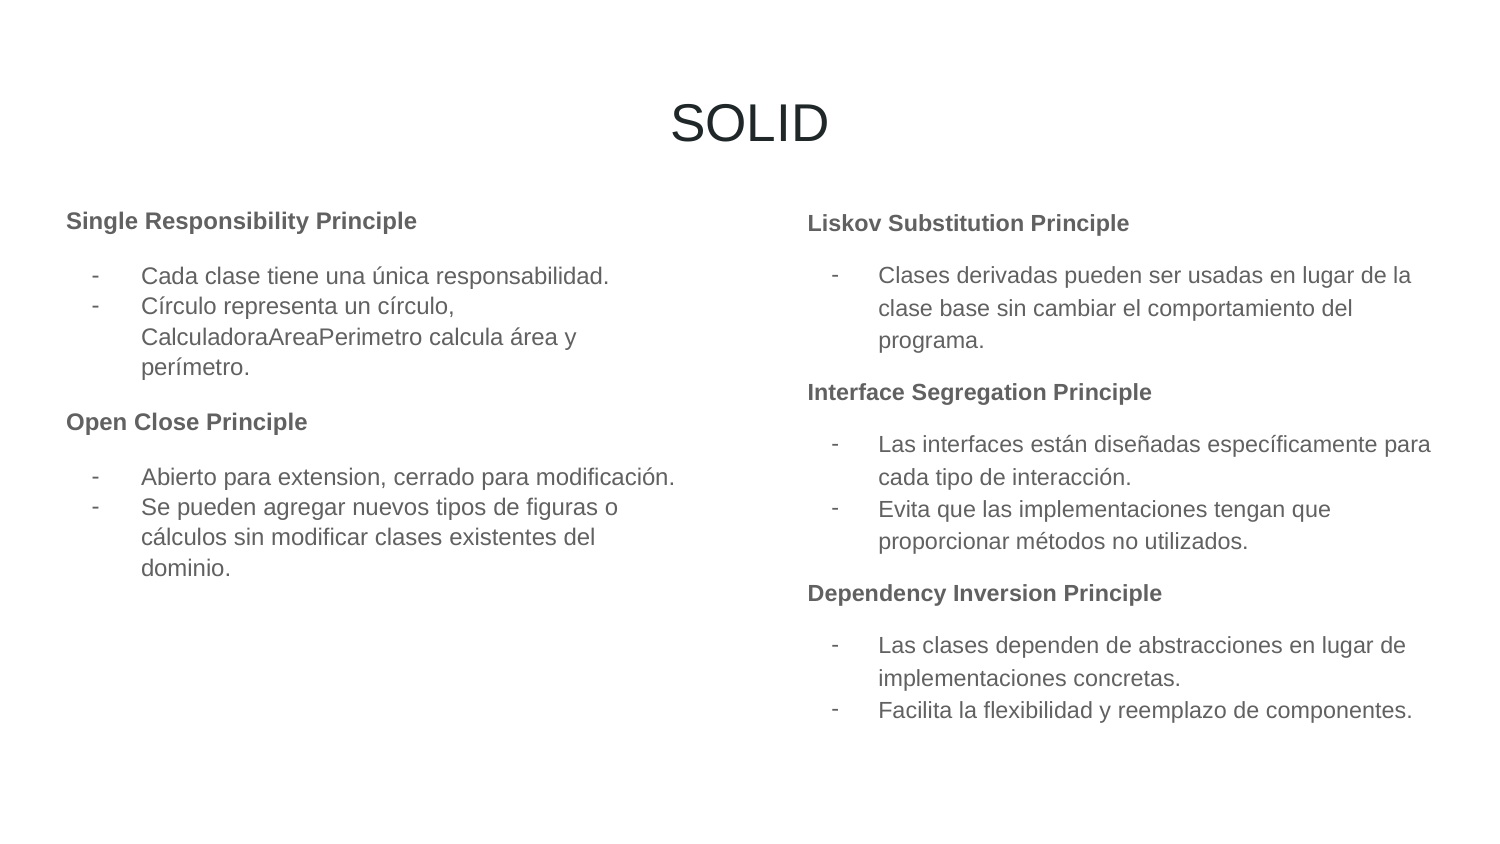

# SOLID
Single Responsibility Principle
Cada clase tiene una única responsabilidad.
Círculo representa un círculo, CalculadoraAreaPerimetro calcula área y perímetro.
Open Close Principle
Abierto para extension, cerrado para modificación.
Se pueden agregar nuevos tipos de figuras o cálculos sin modificar clases existentes del dominio.
Liskov Substitution Principle
Clases derivadas pueden ser usadas en lugar de la clase base sin cambiar el comportamiento del programa.
Interface Segregation Principle
Las interfaces están diseñadas específicamente para cada tipo de interacción.
Evita que las implementaciones tengan que proporcionar métodos no utilizados.
Dependency Inversion Principle
Las clases dependen de abstracciones en lugar de implementaciones concretas.
Facilita la flexibilidad y reemplazo de componentes.